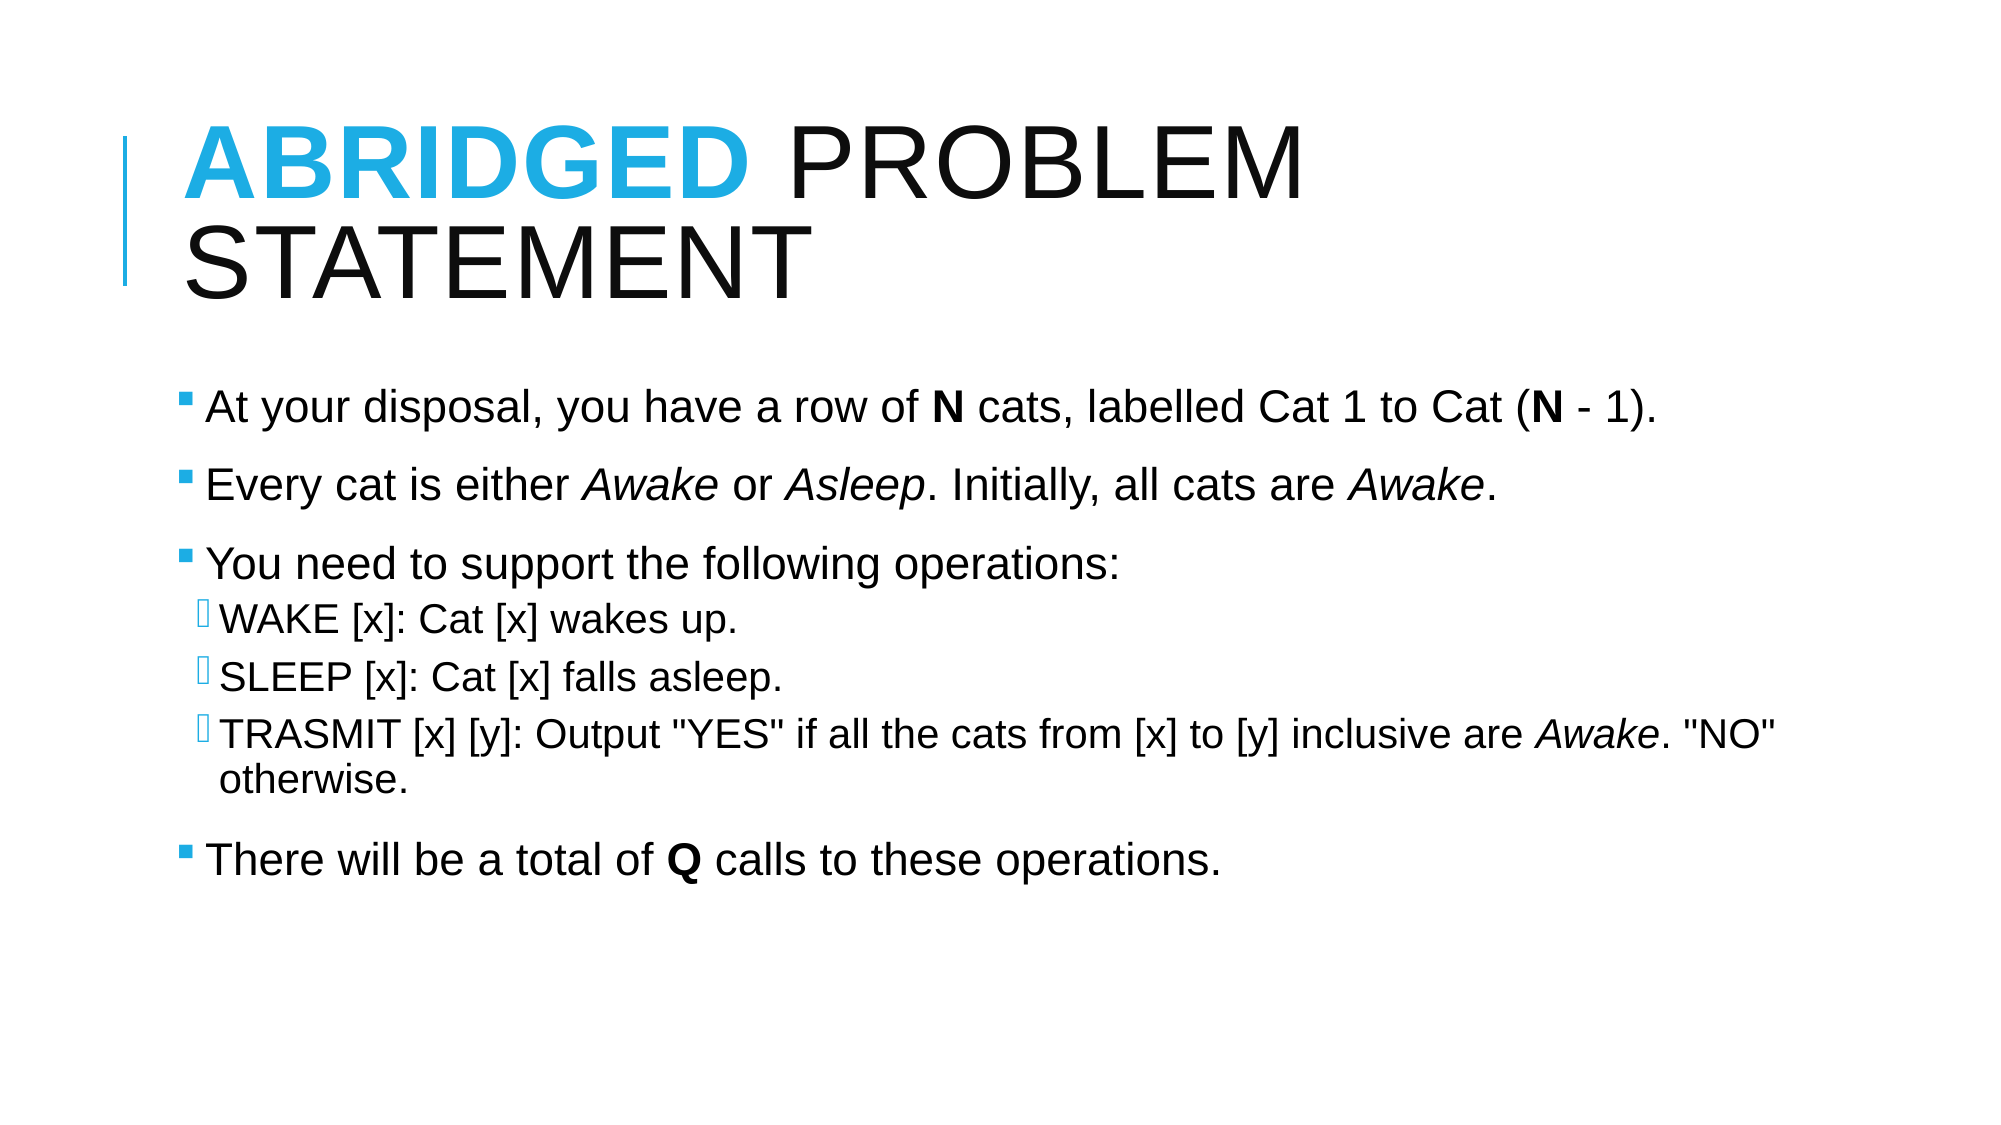

# Abridged problem statement
At your disposal, you have a row of N cats, labelled Cat 1 to Cat (N - 1).
Every cat is either Awake or Asleep. Initially, all cats are Awake.
You need to support the following operations:
WAKE [x]: Cat [x] wakes up.
SLEEP [x]: Cat [x] falls asleep.
TRASMIT [x] [y]: Output "YES" if all the cats from [x] to [y] inclusive are Awake. "NO" otherwise.
There will be a total of Q calls to these operations.